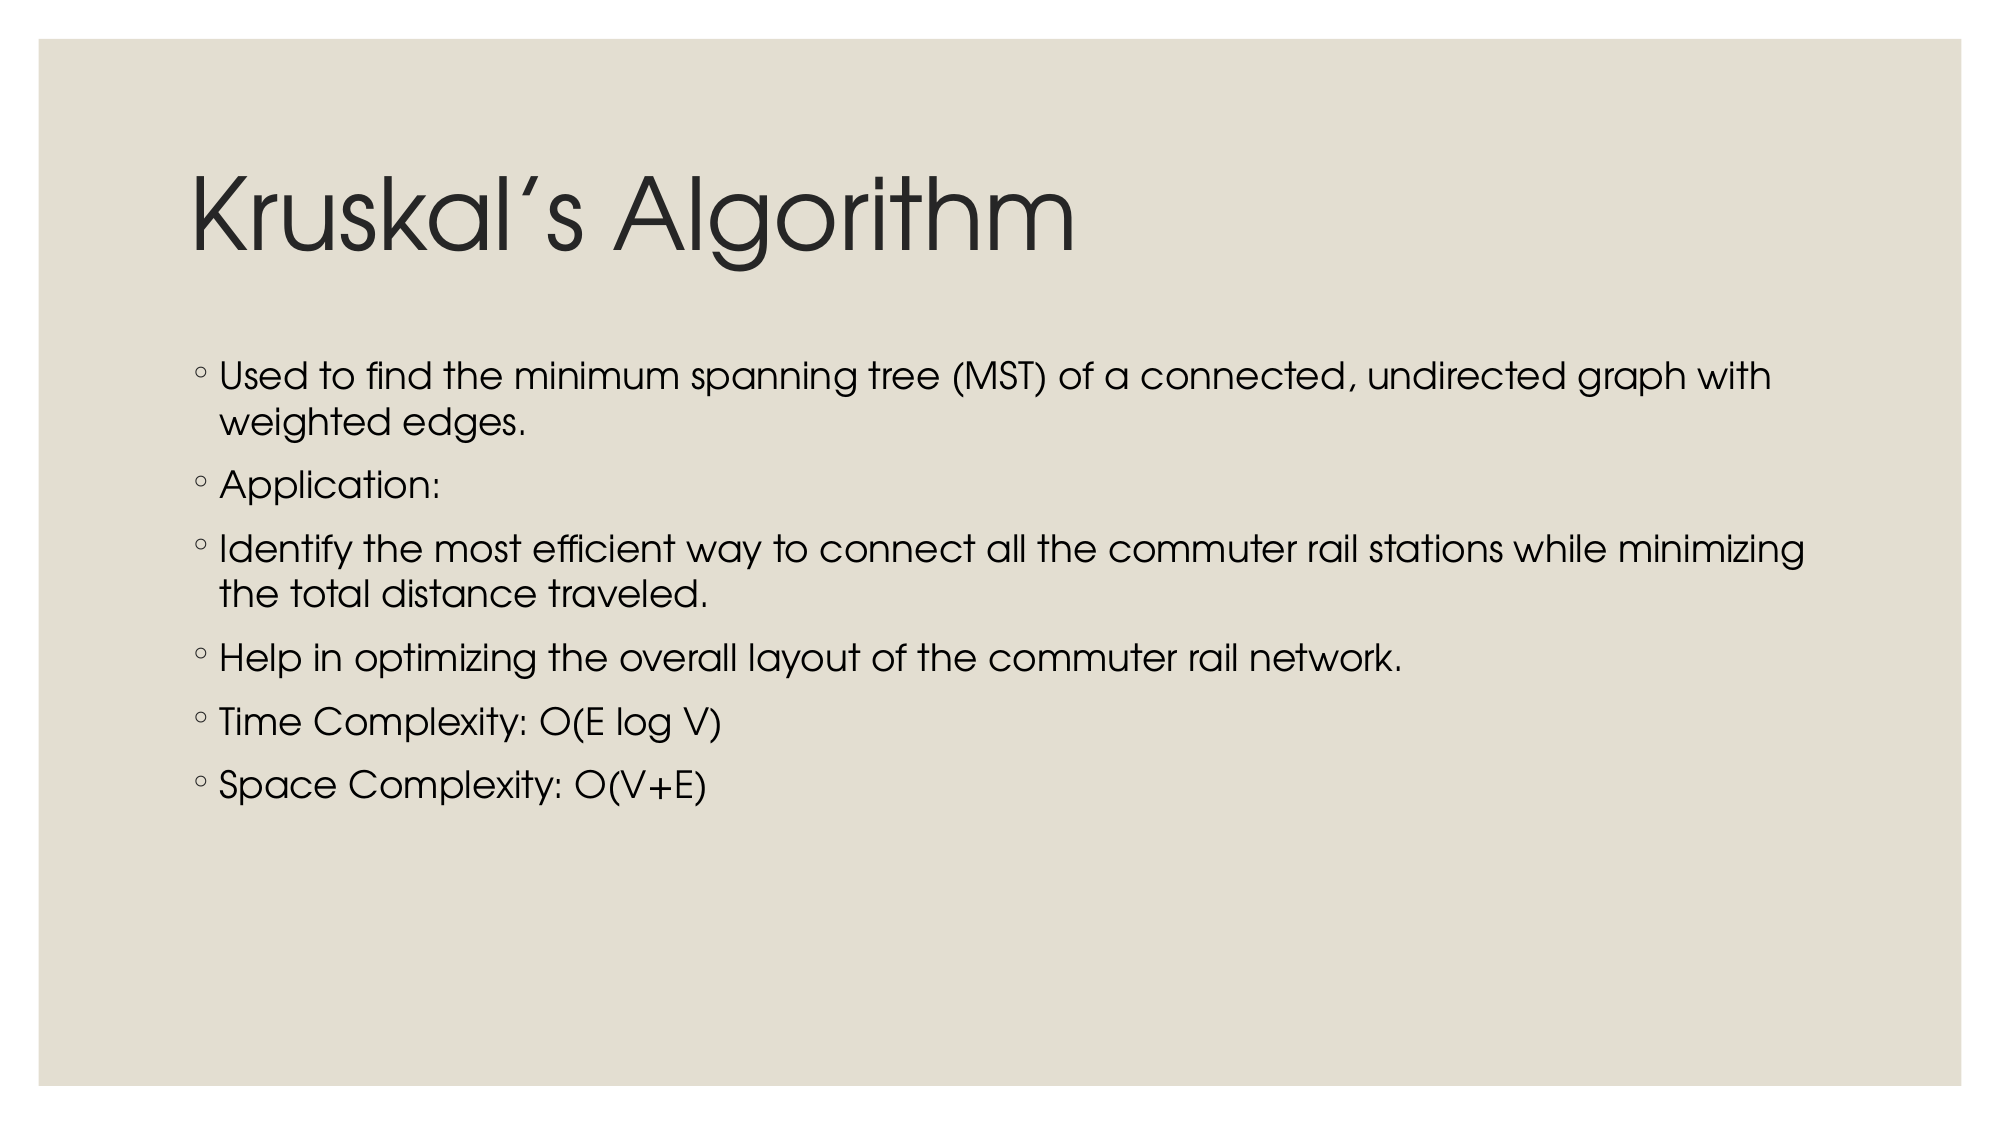

# Kruskal’s Algorithm
Used to find the minimum spanning tree (MST) of a connected, undirected graph with weighted edges.
Application:
Identify the most efficient way to connect all the commuter rail stations while minimizing the total distance traveled.
Help in optimizing the overall layout of the commuter rail network.
Time Complexity: O(E log V)
Space Complexity: O(V+E)